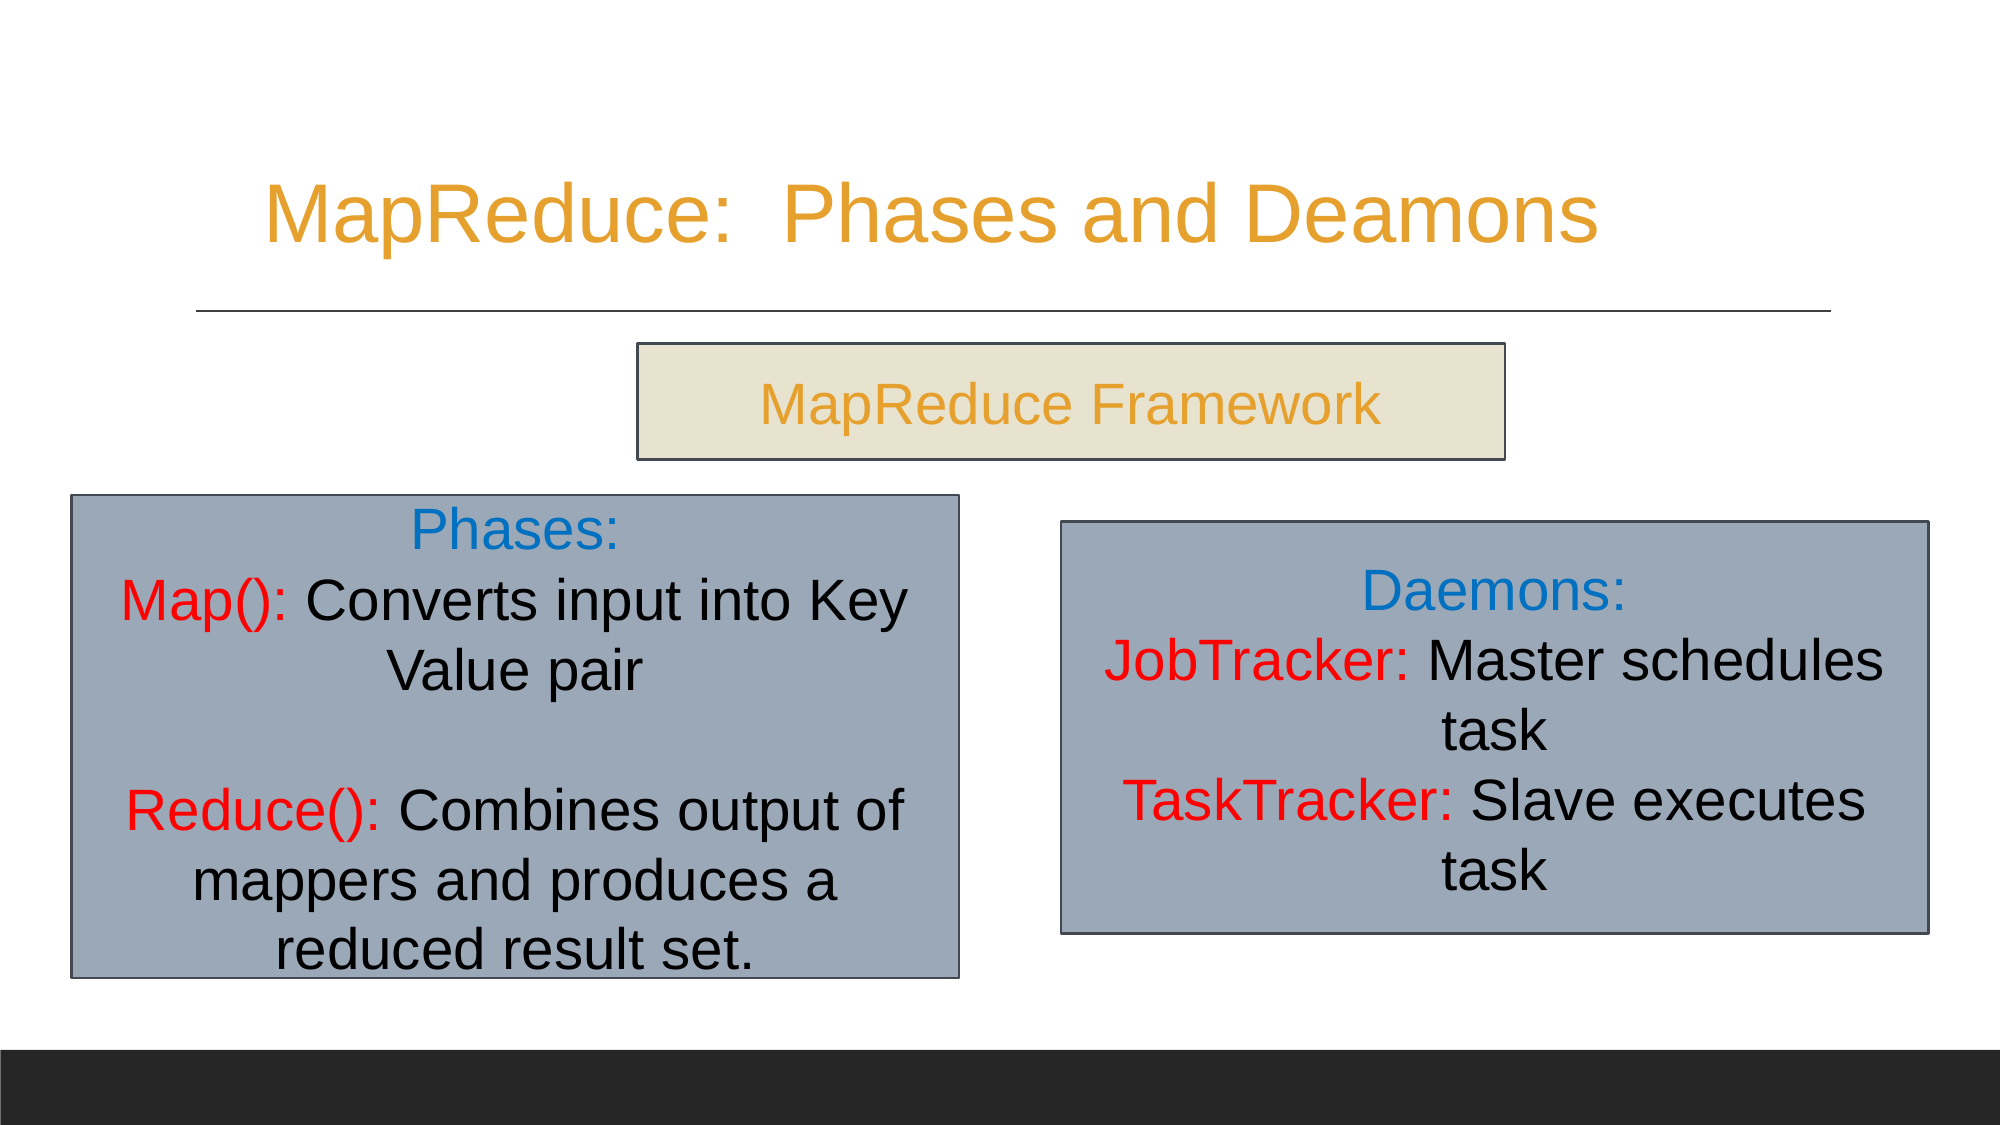

MapReduce:  Phases and Deamons
MapReduce Framework
Phases:
Map(): Converts input into Key Value pair

Reduce(): Combines output of mappers and produces a reduced result set.
Daemons:
JobTracker: Master schedules task
TaskTracker: Slave executes task